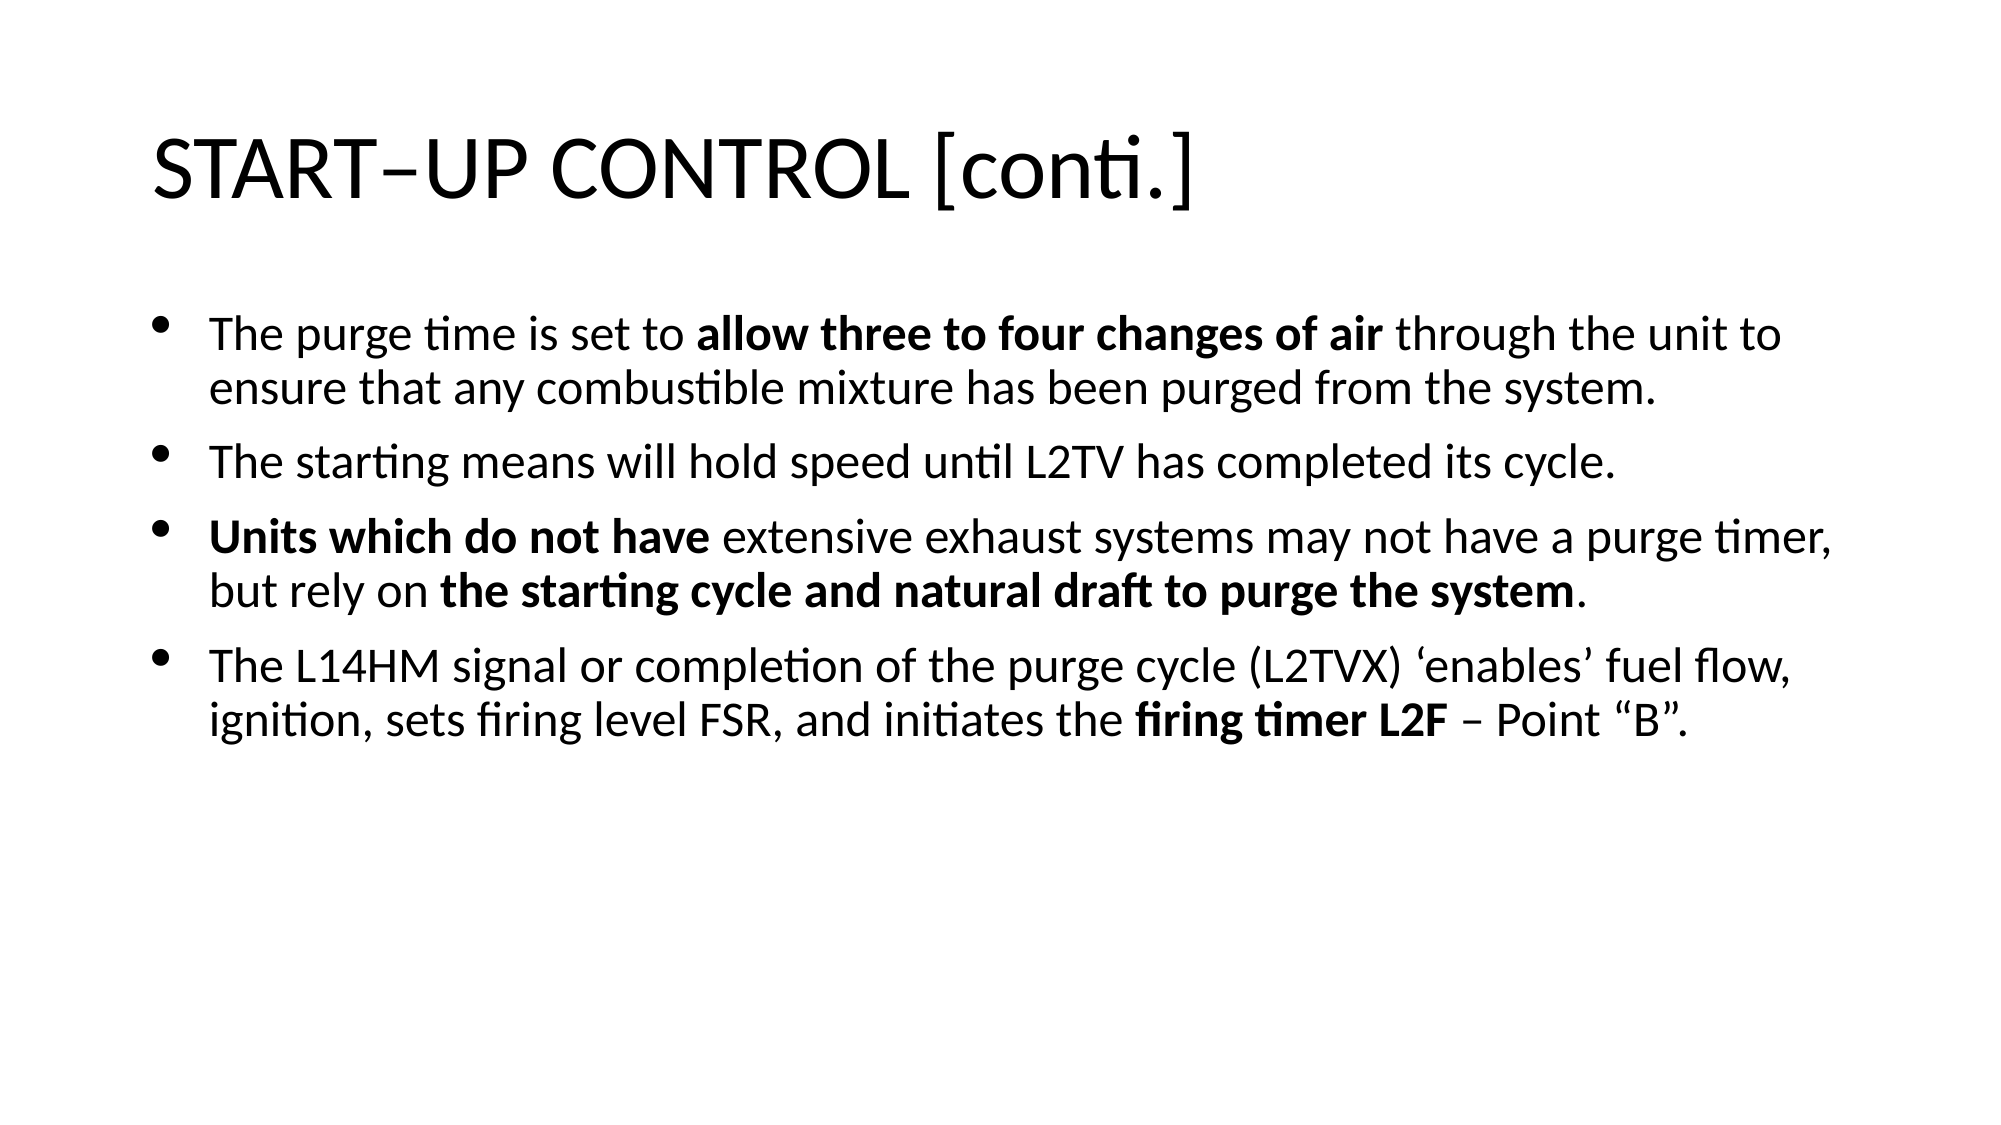

# START–UP CONTROL [conti.]
The purge time is set to allow three to four changes of air through the unit to ensure that any combustible mixture has been purged from the system.
The starting means will hold speed until L2TV has completed its cycle.
Units which do not have extensive exhaust systems may not have a purge timer, but rely on the starting cycle and natural draft to purge the system.
The L14HM signal or completion of the purge cycle (L2TVX) ‘enables’ fuel flow, ignition, sets firing level FSR, and initiates the firing timer L2F – Point “B”.